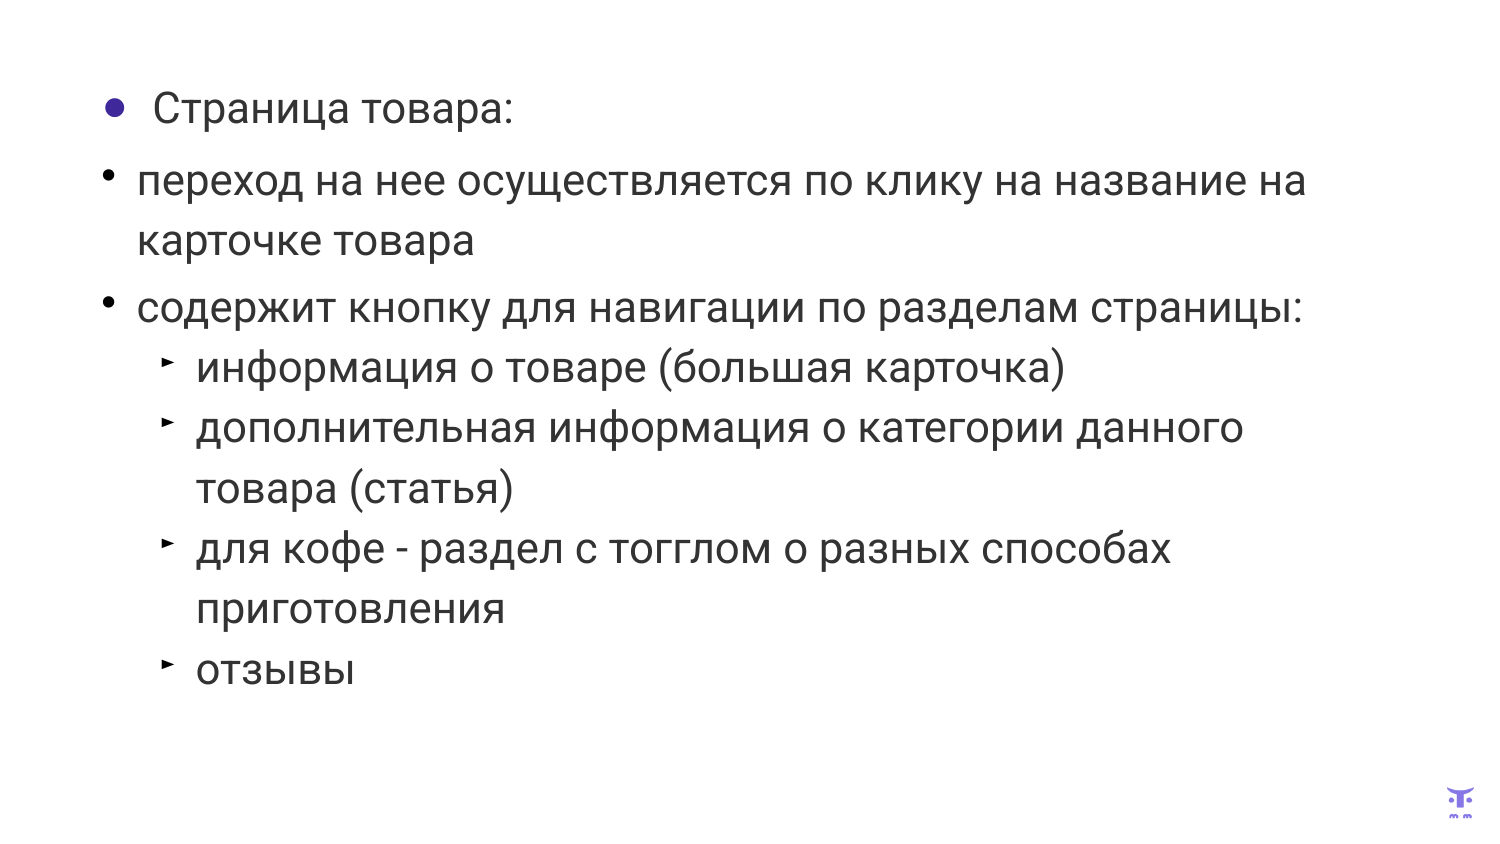

Страница товара:
переход на нее осуществляется по клику на название на карточке товара
содержит кнопку для навигации по разделам страницы:
информация о товаре (большая карточка)
дополнительная информация о категории данного товара (статья)
для кофе - раздел с тогглом о разных способах приготовления
отзывы